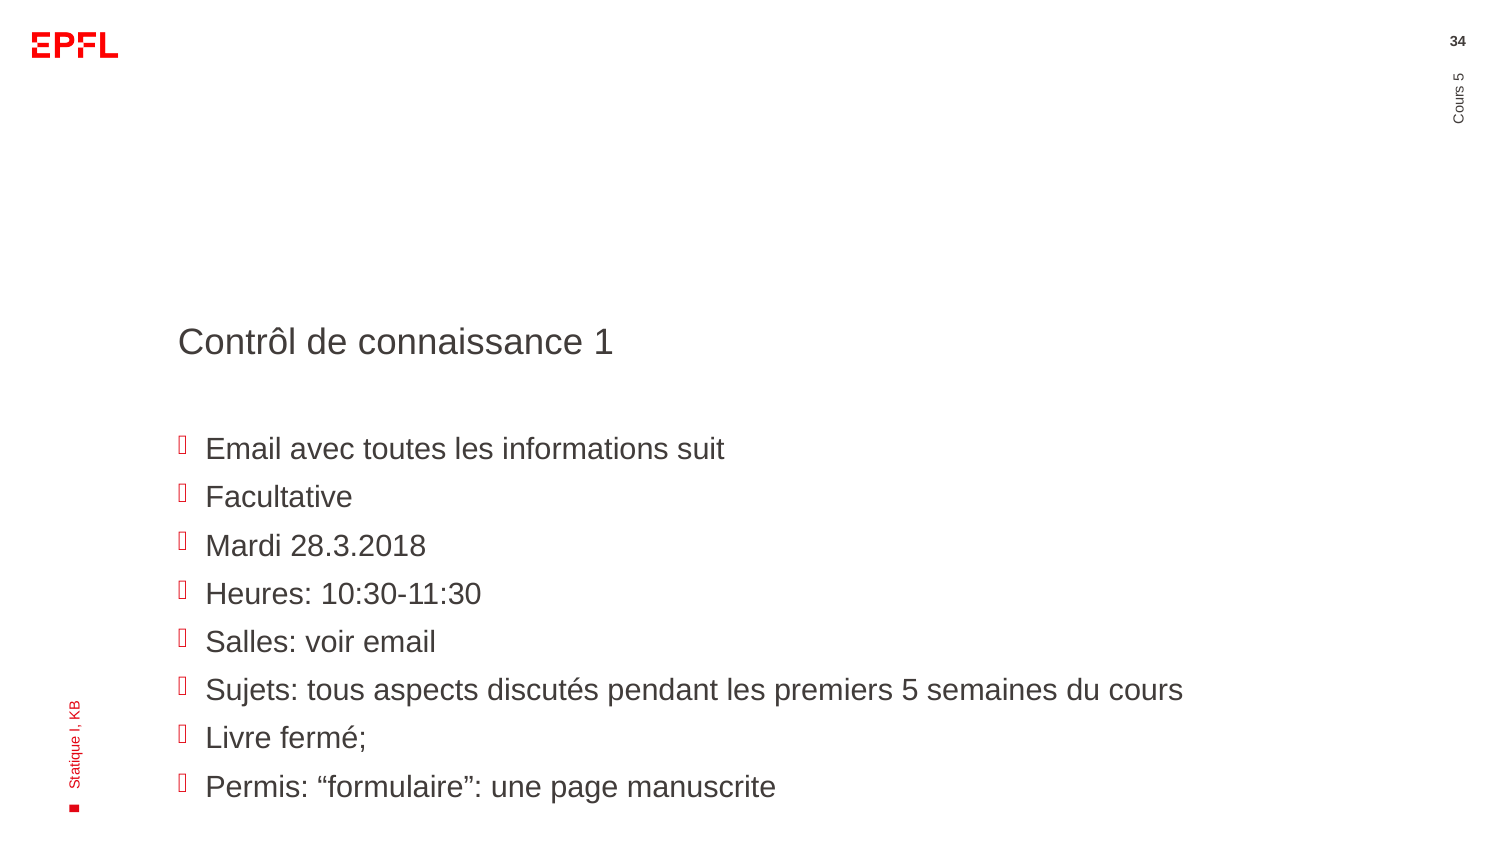

#
34

Contrôl de connaissance 1

Email avec toutes les informations suit
Facultative
Mardi 28.3.2018
Heures: 10:30-11:30
Salles: voir email
Sujets: tous aspects discutés pendant les premiers 5 semaines du cours
Livre fermé;
Permis: “formulaire”: une page manuscrite

Cours 5
Statique I, KB